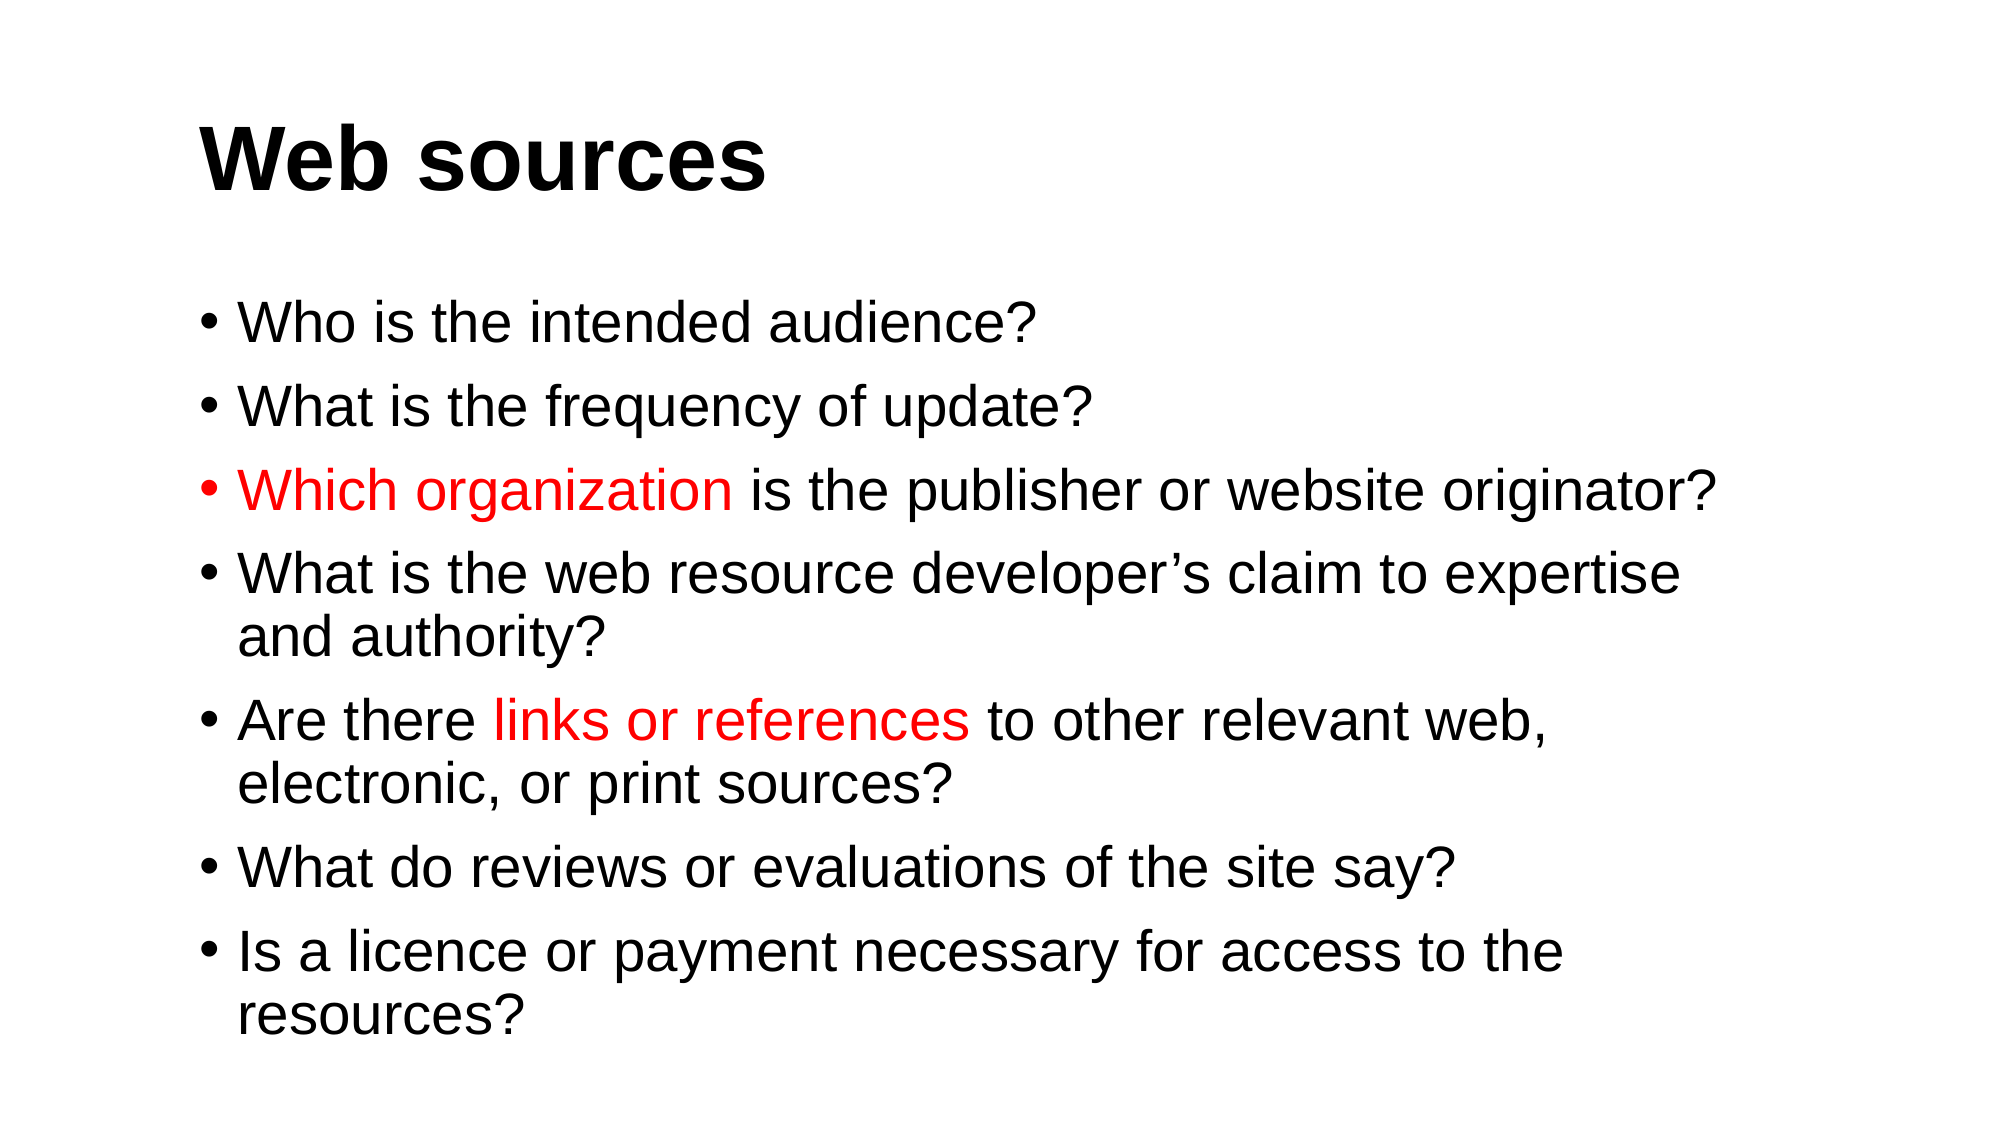

# Web sources
Who is the intended audience?
What is the frequency of update?
Which organization is the publisher or website originator?
What is the web resource developer’s claim to expertise and authority?
Are there links or references to other relevant web, electronic, or print sources?
What do reviews or evaluations of the site say?
Is a licence or payment necessary for access to the resources?